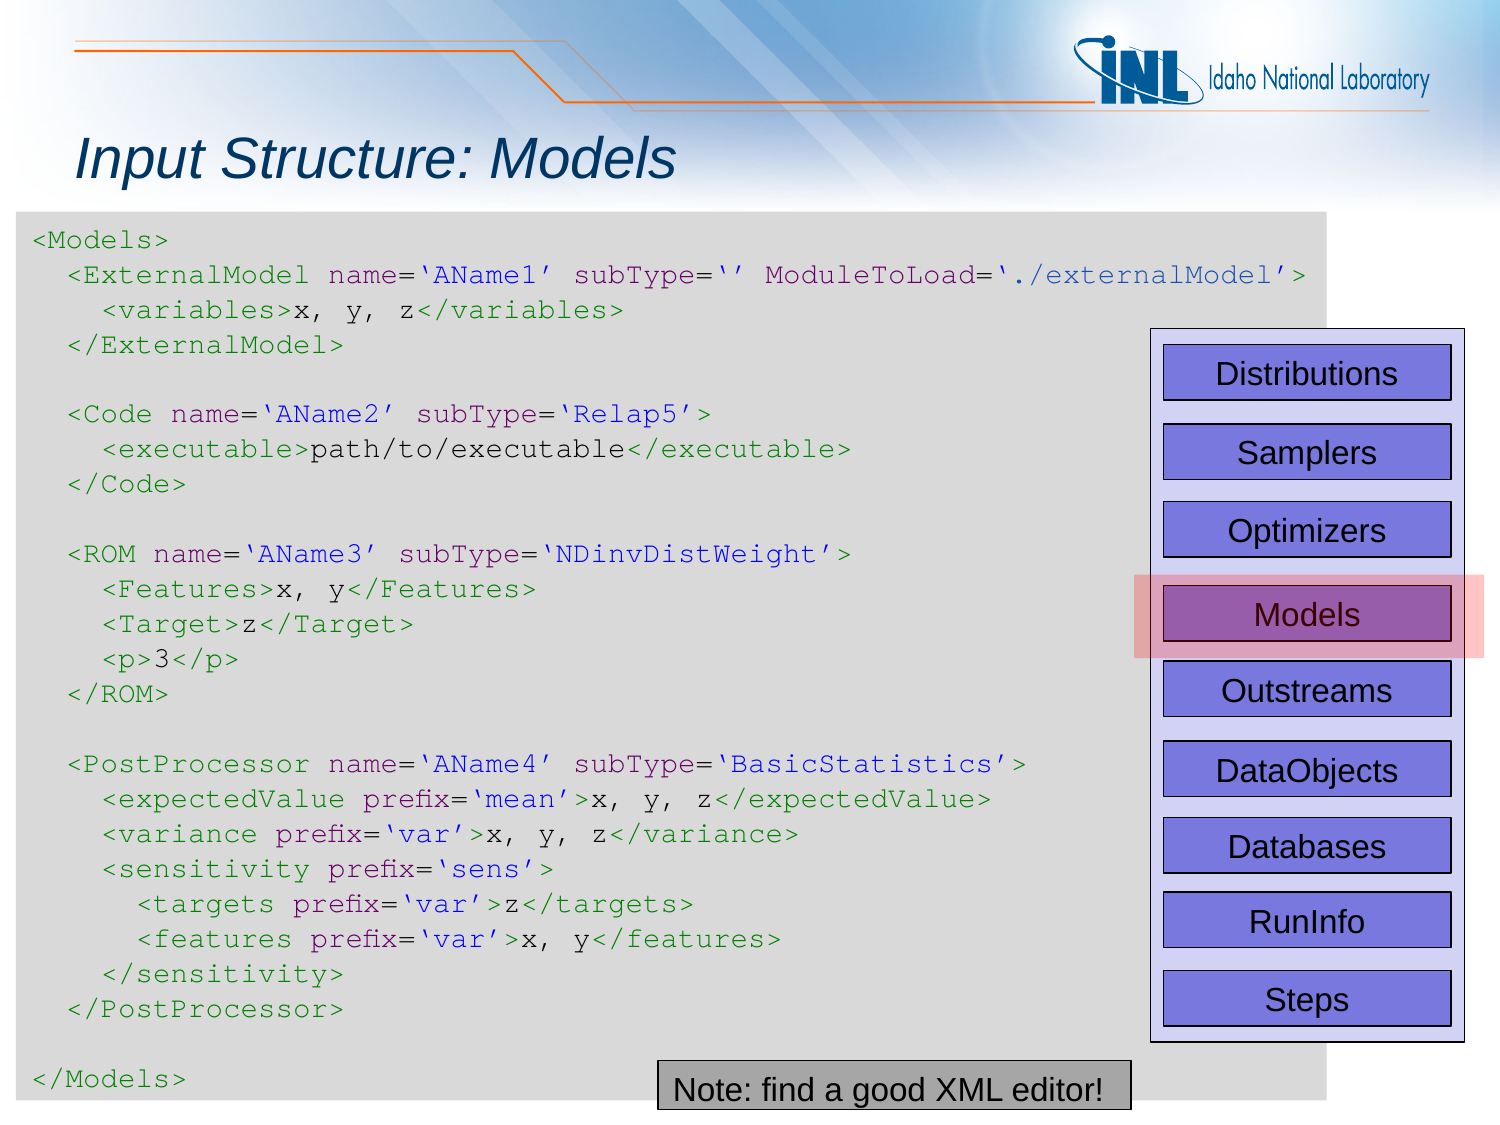

# Input Structure: Models
<Models>
  <ExternalModel name=‘AName1’ subType=‘’ ModuleToLoad=‘./externalModel’>
    <variables>x, y, z</variables>
  </ExternalModel>

  <Code name=‘AName2’ subType=‘Relap5’>
    <executable>path/to/executable</executable>
  </Code>

  <ROM name=‘AName3’ subType=‘NDinvDistWeight’>
    <Features>x, y</Features>
    <Target>z</Target>
    <p>3</p>
  </ROM>

  <PostProcessor name=‘AName4’ subType=‘BasicStatistics’>
    <expectedValue prefix=‘mean’>x, y, z</expectedValue>
    <variance prefix=‘var’>x, y, z</variance>
    <sensitivity prefix=‘sens’>
      <targets prefix=‘var’>z</targets>
      <features prefix=‘var’>x, y</features>
    </sensitivity>
  </PostProcessor>

</Models>

Distributions
Samplers
Optimizers

Models
Outstreams
DataObjects
Databases
RunInfo
Steps
Note: find a good XML editor!